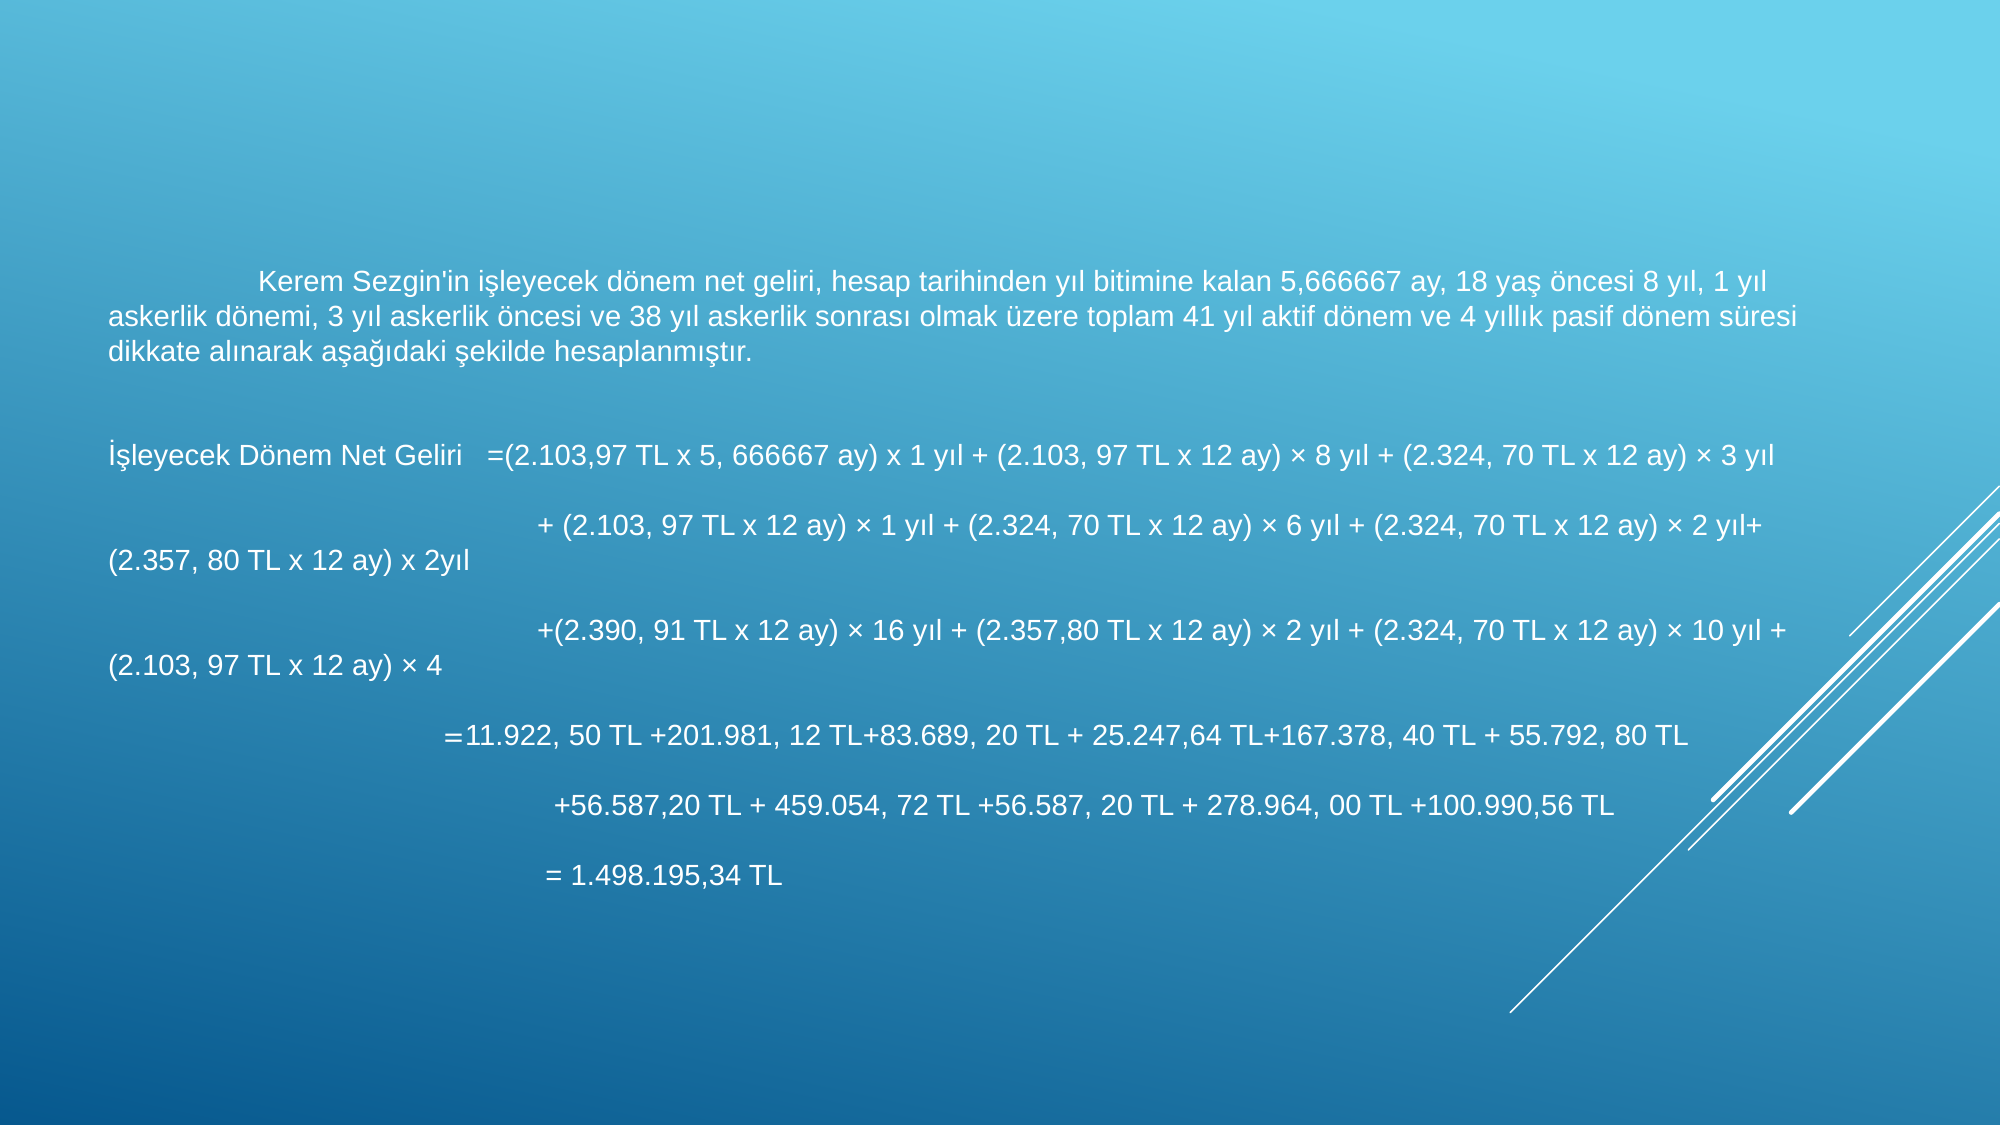

Kerem Sezgin'in işleyecek dönem net geliri, hesap tarihinden yıl bitimine kalan 5,666667 ay, 18 yaş öncesi 8 yıl, 1 yıl askerlik dönemi, 3 yıl askerlik öncesi ve 38 yıl askerlik sonrası olmak üzere toplam 41 yıl aktif dönem ve 4 yıllık pasif dönem süresi dikkate alınarak aşağıdaki şekilde hesaplanmıştır.

İşleyecek Dönem Net Geliri   =(2.103,97 TL x 5, 666667 ay) x 1 yıl + (2.103, 97 TL x 12 ay) × 8 yıl + (2.324, 70 TL x 12 ay) × 3 yıl

                                                    + (2.103, 97 TL x 12 ay) × 1 yıl + (2.324, 70 TL x 12 ay) × 6 yıl + (2.324, 70 TL x 12 ay) × 2 yıl+ (2.357, 80 TL x 12 ay) x 2yıl
                                                    +(2.390, 91 TL x 12 ay) × 16 yıl + (2.357,80 TL x 12 ay) × 2 yıl + (2.324, 70 TL x 12 ay) × 10 yıl + (2.103, 97 TL x 12 ay) × 4
                                          =11.922, 50 TL +201.981, 12 TL+83.689, 20 TL + 25.247,64 TL+167.378, 40 TL + 55.792, 80 TL

                                                      +56.587,20 TL + 459.054, 72 TL +56.587, 20 TL + 278.964, 00 TL +100.990,56 TL
                                                     = 1.498.195,34 TL